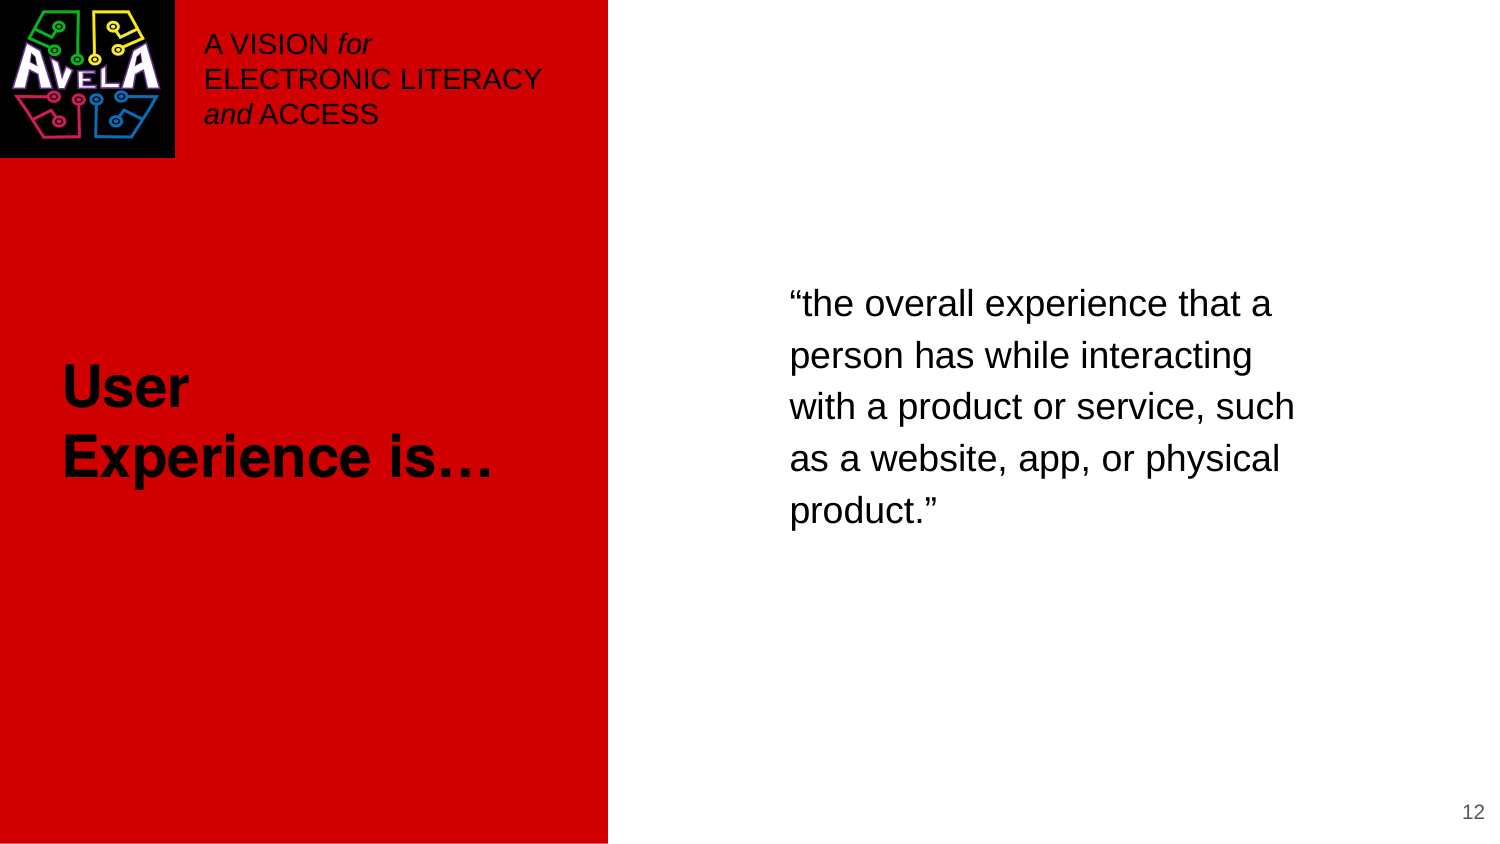

“the overall experience that a person has while interacting with a product or service, such as a website, app, or physical product.”
# User Experience is…
12